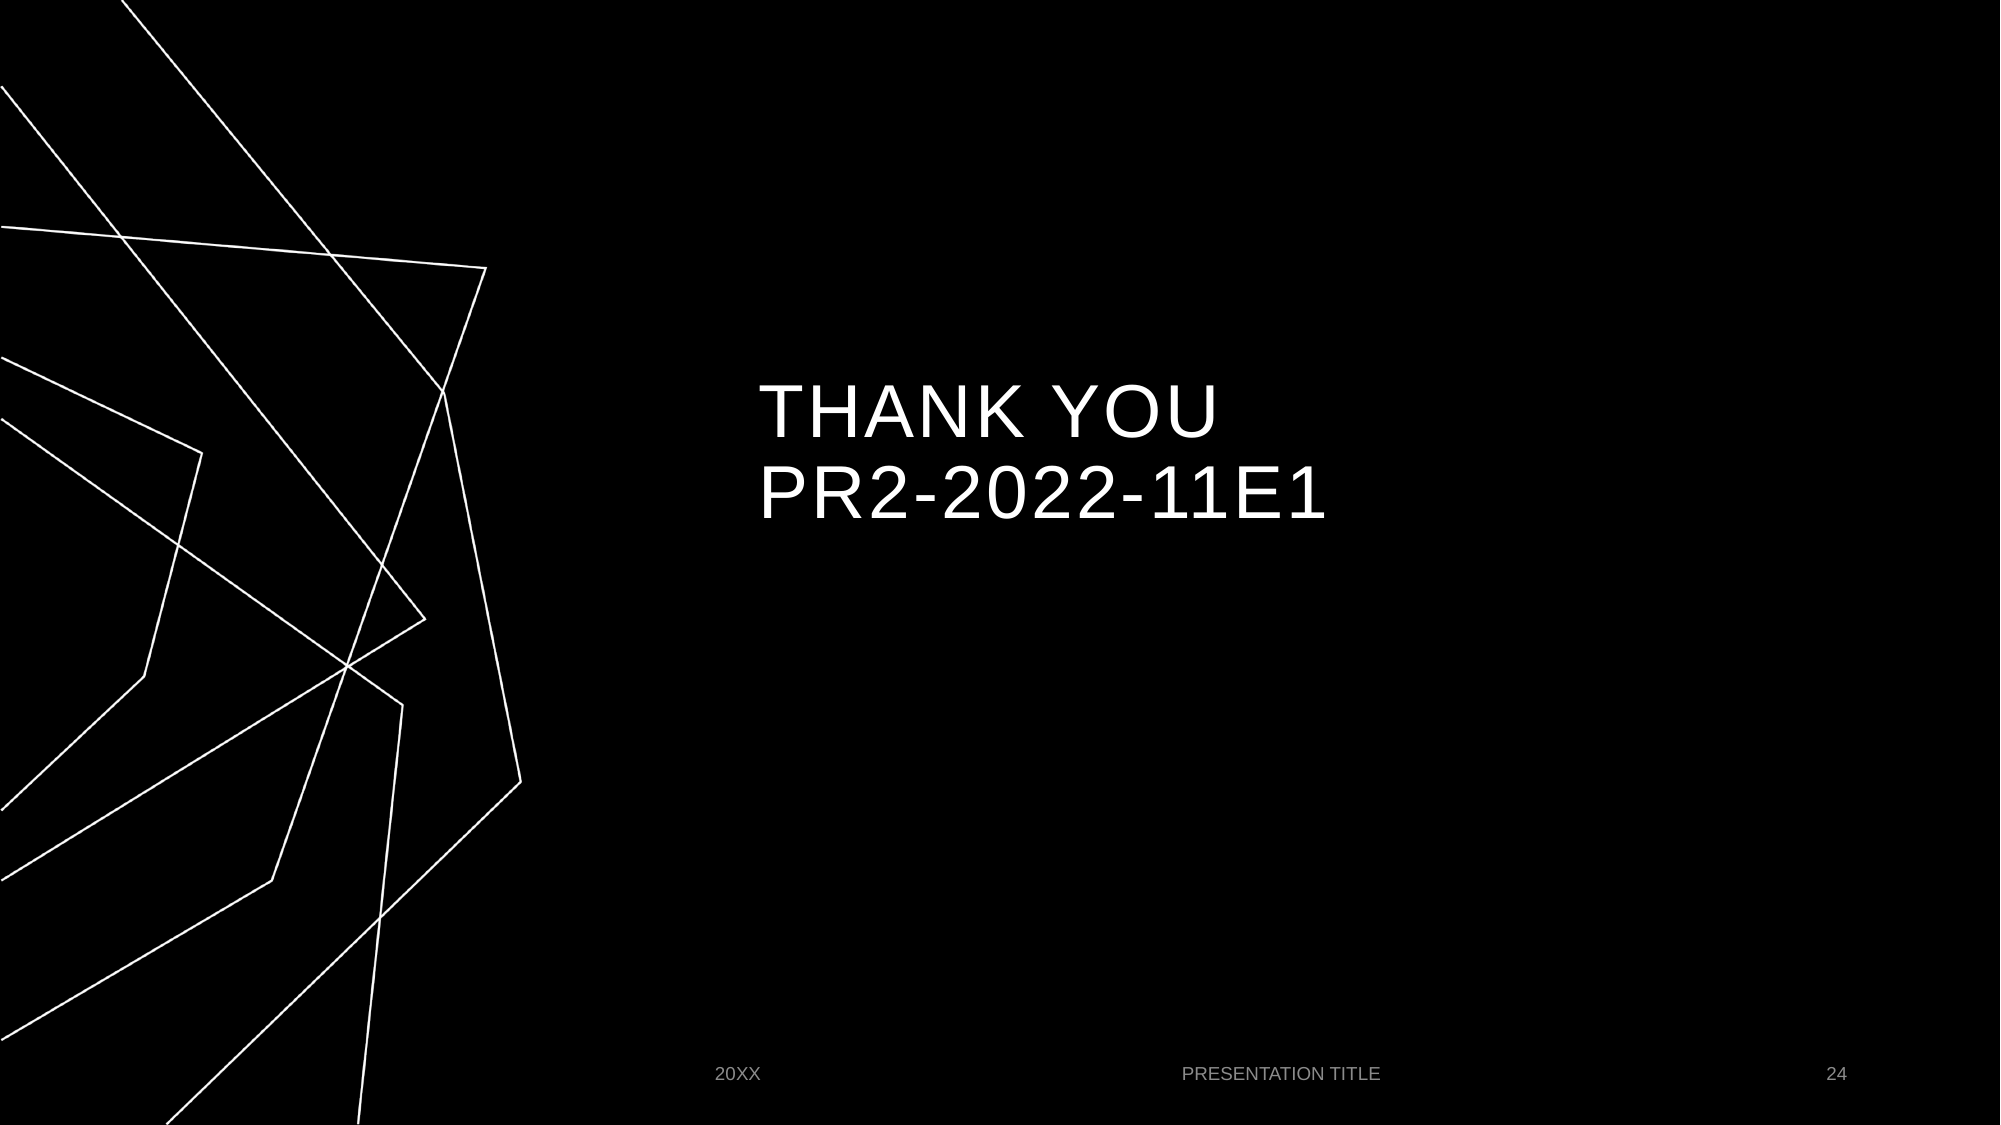

# THANK YOU pr2-2022-11e1
20XX
PRESENTATION TITLE
24